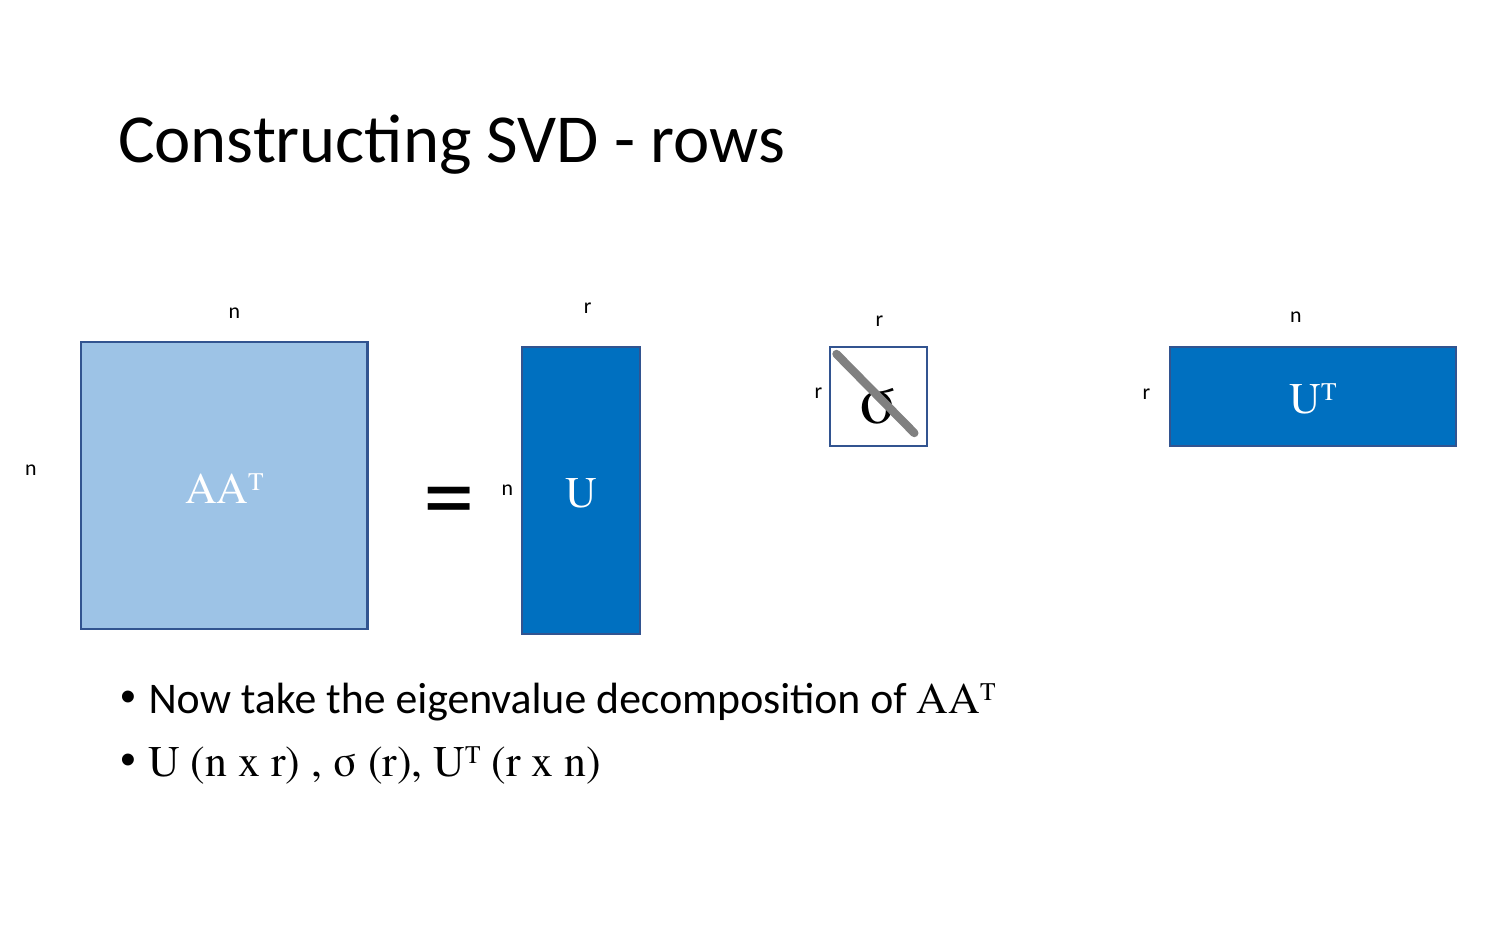

# Constructing SVD - rows
r
n
n
r
AAT
U
σ
UT
r
r
=
n
n
Now take the eigenvalue decomposition of AAT
U (n x r) , σ (r), UT (r x n)